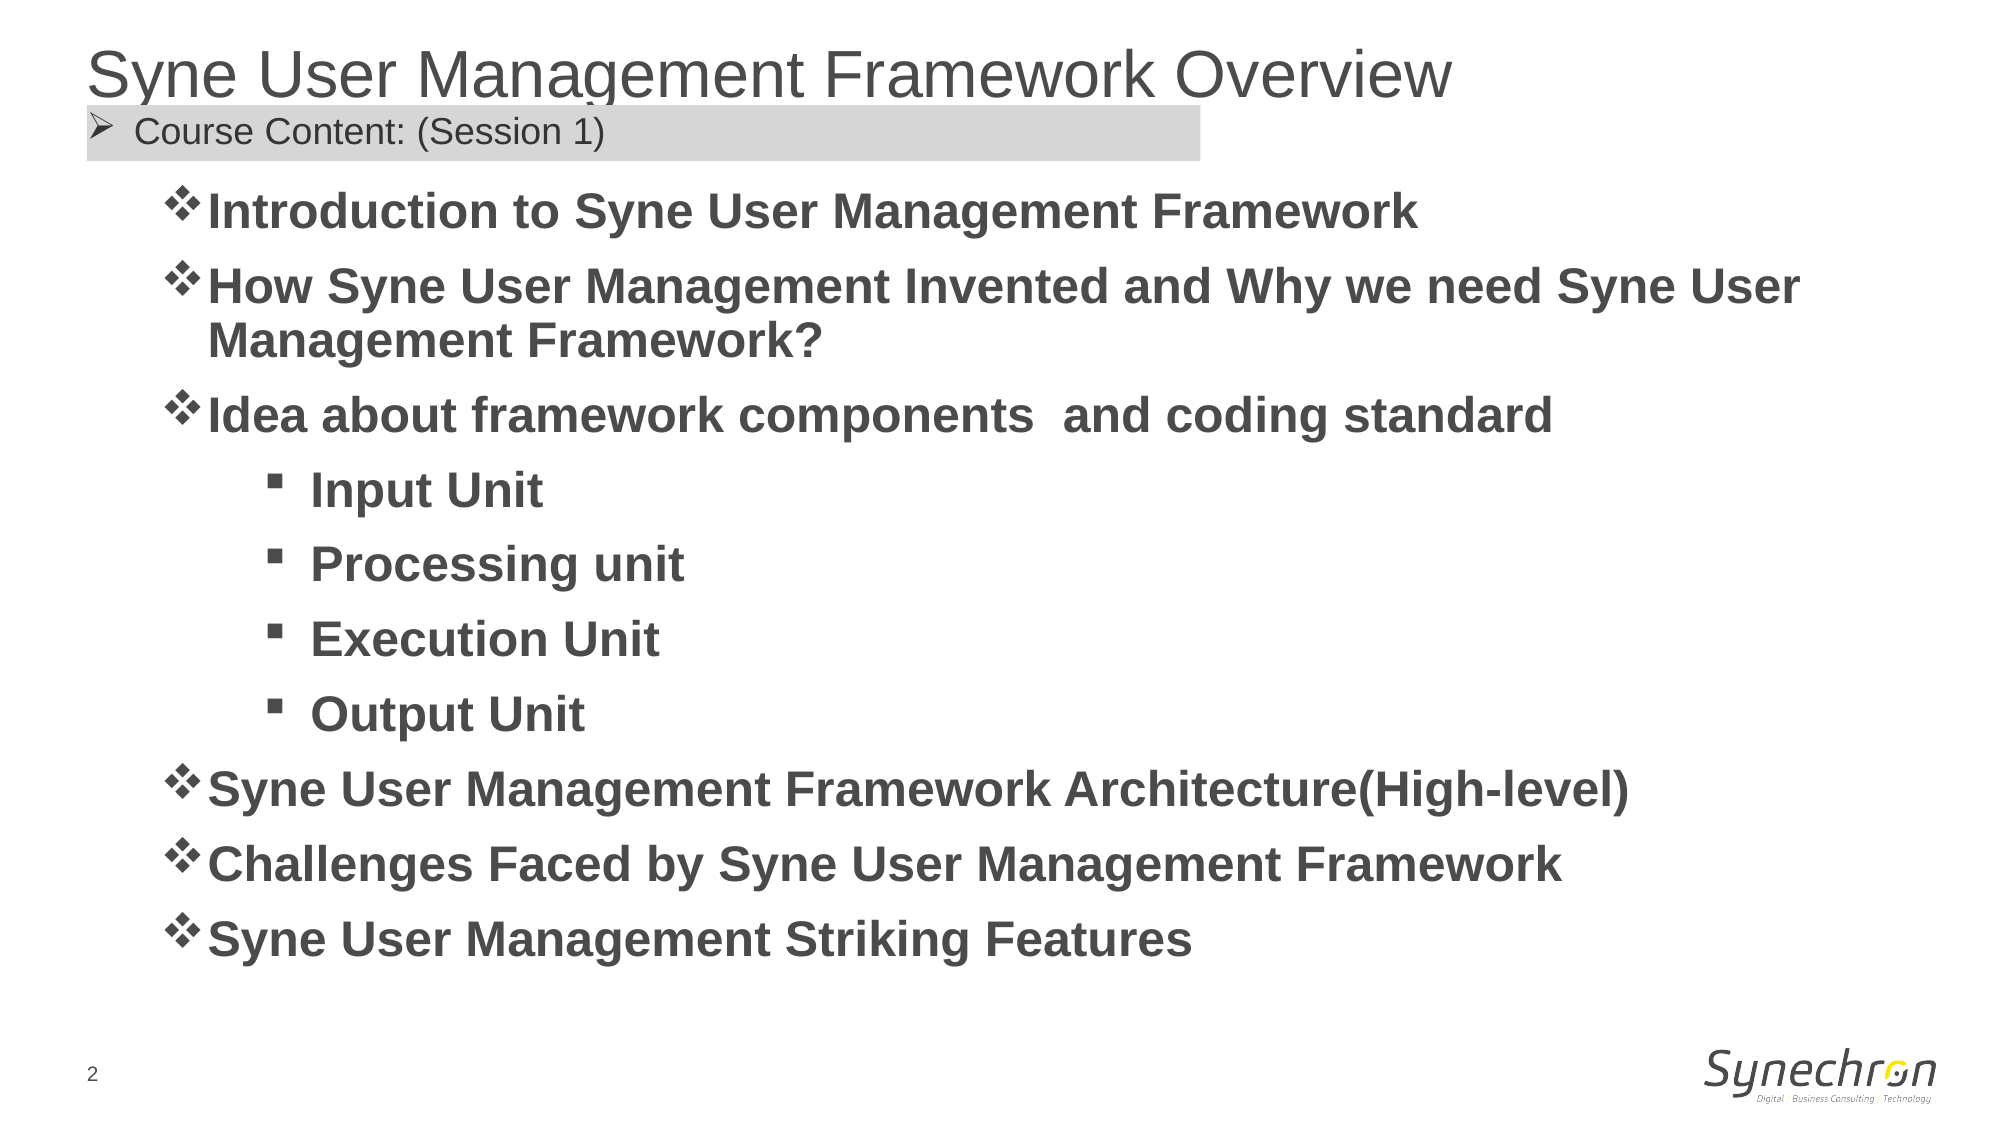

Syne User Management Framework Overview
Course Content: (Session 1)
Introduction to Syne User Management Framework
How Syne User Management Invented and Why we need Syne User Management Framework?
Idea about framework components  and coding standard
Input Unit
Processing unit
Execution Unit
Output Unit
Syne User Management Framework Architecture(High-level)
Challenges Faced by Syne User Management Framework
Syne User Management Striking Features

2